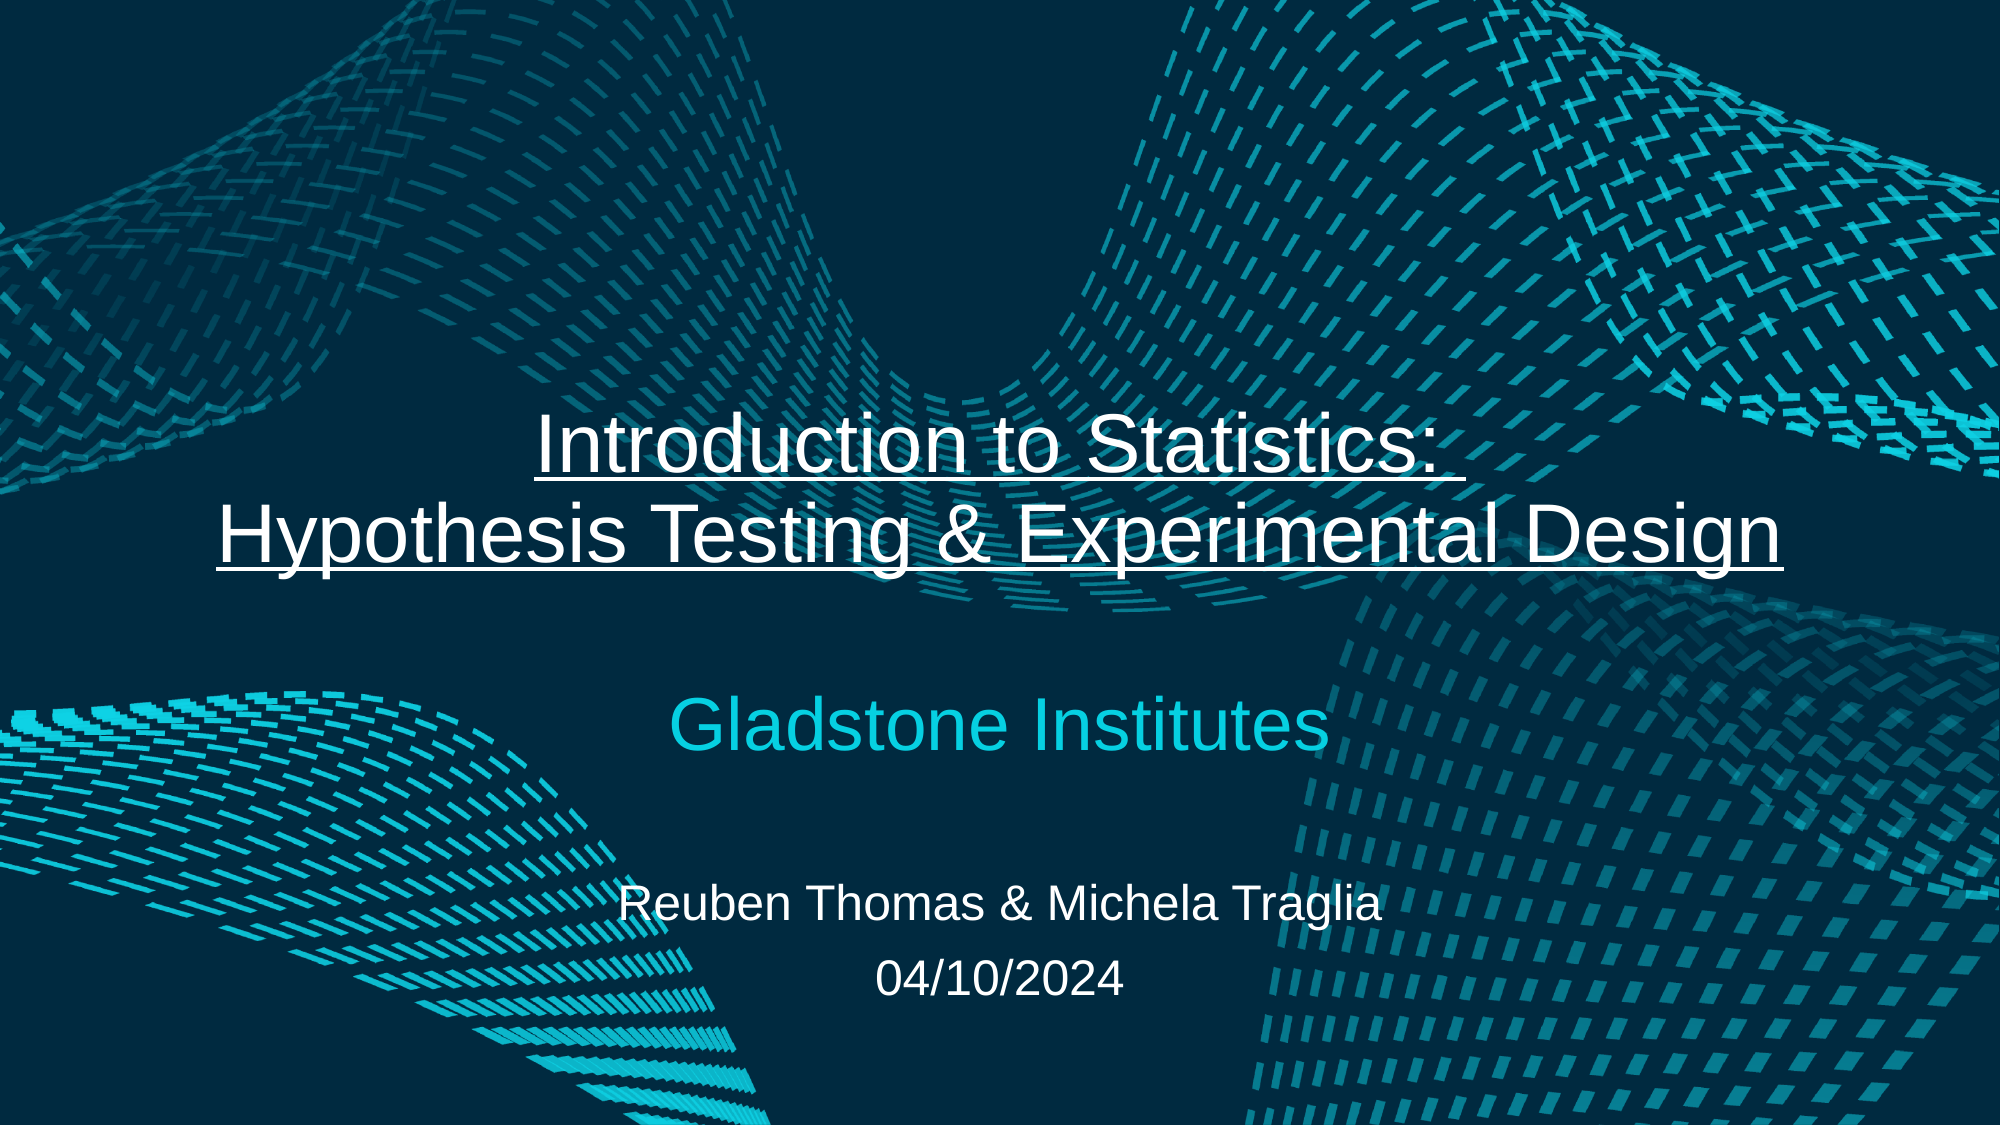

# Introduction to Statistics: Hypothesis Testing & Experimental Design
Gladstone Institutes
Reuben Thomas & Michela Traglia
04/10/2024